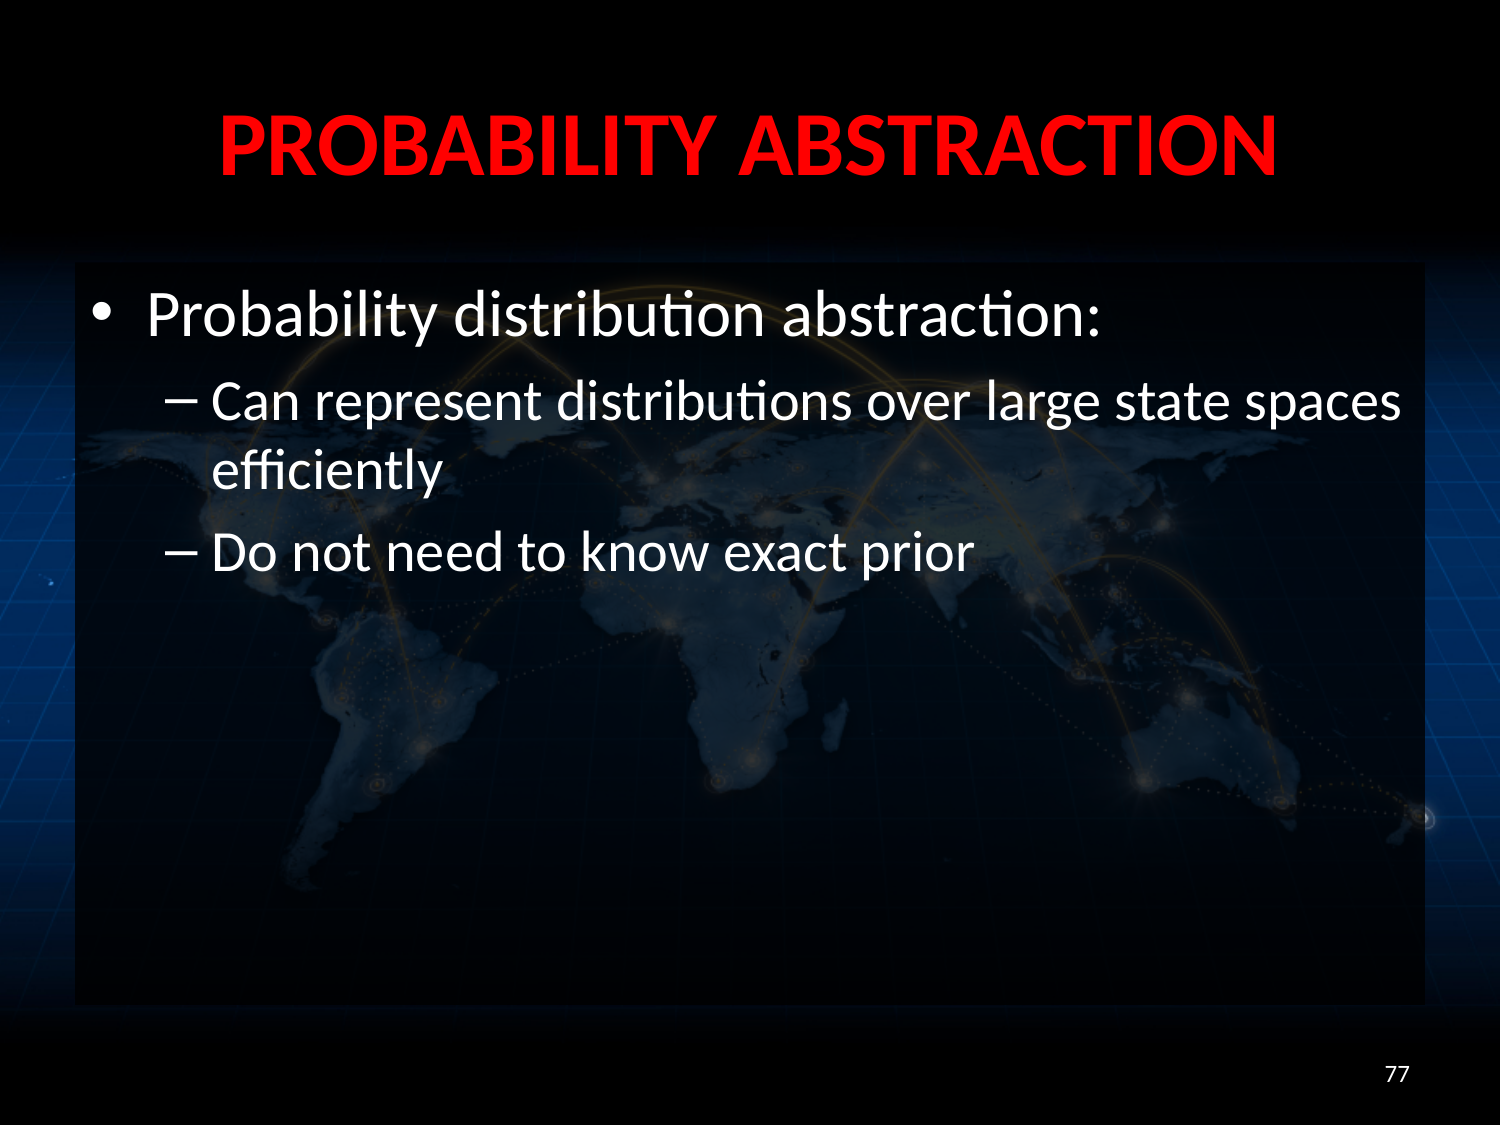

# Probability Abstraction
Probability distribution abstraction:
Can represent distributions over large state spaces efficiently
Do not need to know exact prior
77